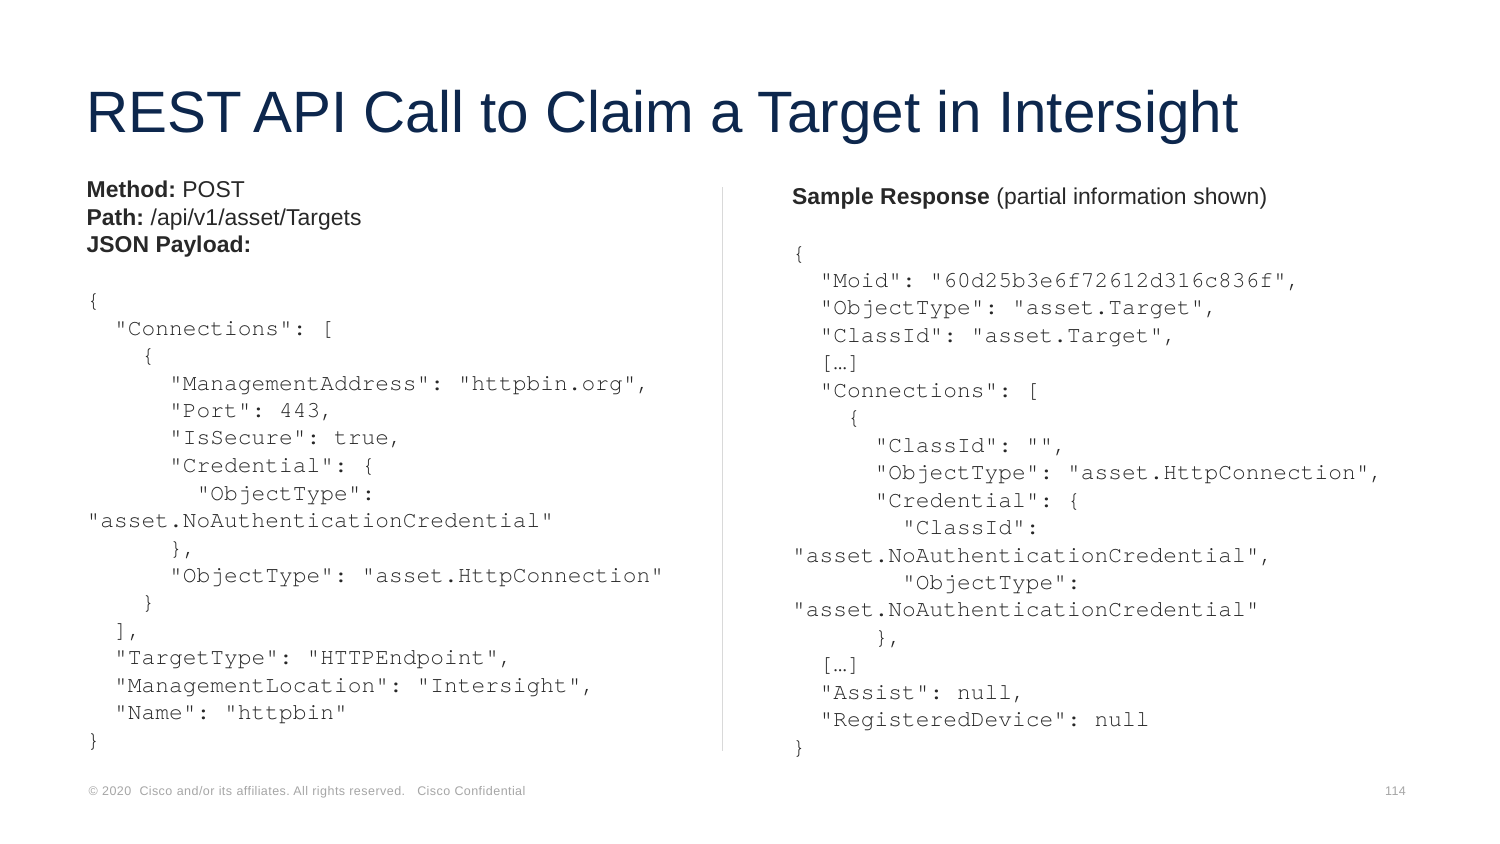

# REST API Call to Claim a Target in Intersight
Method: POST
Path: /api/v1/asset/Targets
JSON Payload:

{
  "Connections": [
    {
      "ManagementAddress": "httpbin.org",
      "Port": 443,
      "IsSecure": true,
      "Credential": {
        "ObjectType": "asset.NoAuthenticationCredential"
      },
      "ObjectType": "asset.HttpConnection"
    }
  ],
  "TargetType": "HTTPEndpoint",
  "ManagementLocation": "Intersight",
  "Name": "httpbin"
}
Sample Response (partial information shown)

{
  "Moid": "60d25b3e6f72612d316c836f",
  "ObjectType": "asset.Target",
  "ClassId": "asset.Target",
  […]
  "Connections": [
    {
      "ClassId": "",
      "ObjectType": "asset.HttpConnection",
      "Credential": {
        "ClassId": "asset.NoAuthenticationCredential",
        "ObjectType": "asset.NoAuthenticationCredential"
      },
  […]
  "Assist": null,
  "RegisteredDevice": null
}